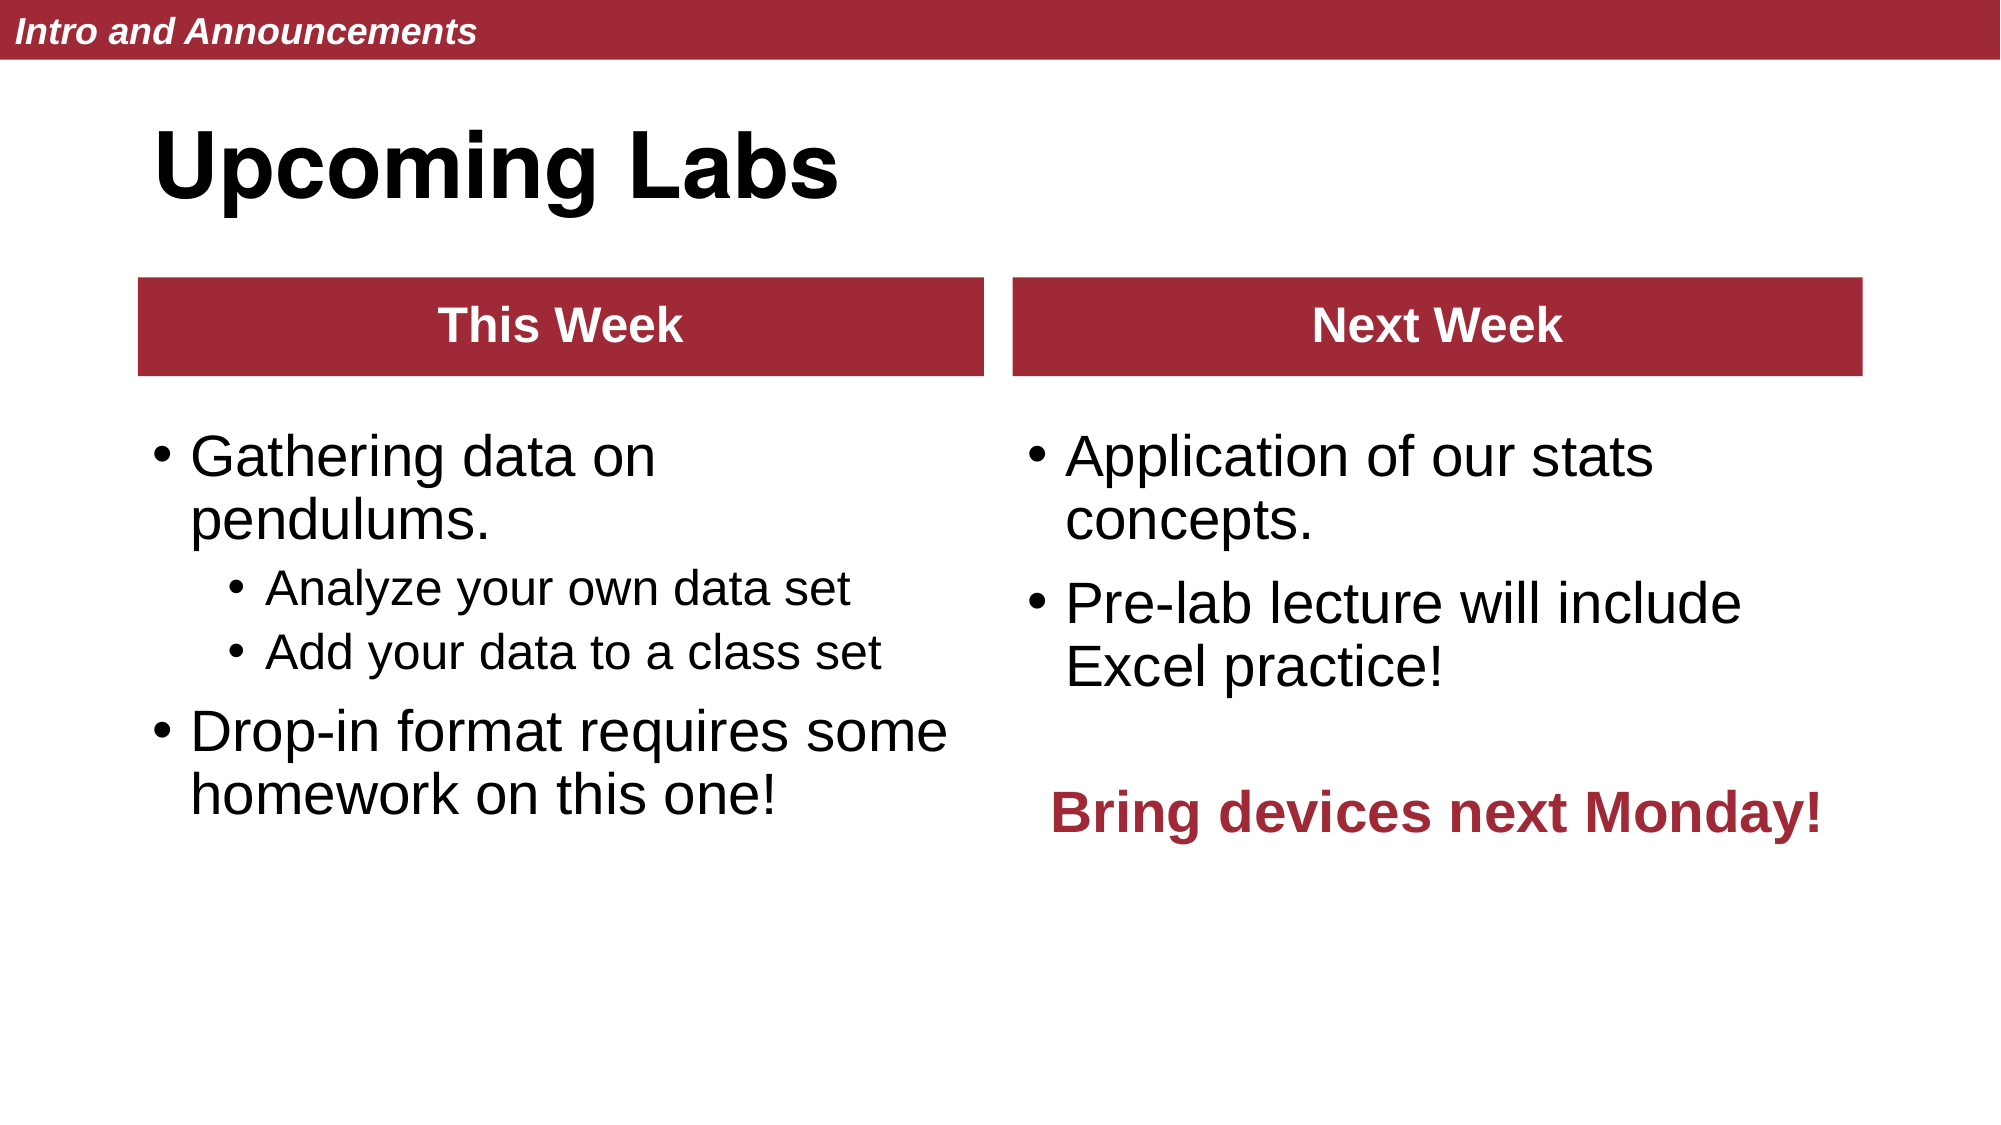

Intro and Announcements
# Upcoming Labs
This Week
Next Week
Gathering data on pendulums.
Analyze your own data set
Add your data to a class set
Drop-in format requires some homework on this one!
Application of our stats concepts.
Pre-lab lecture will include Excel practice!
Bring devices next Monday!